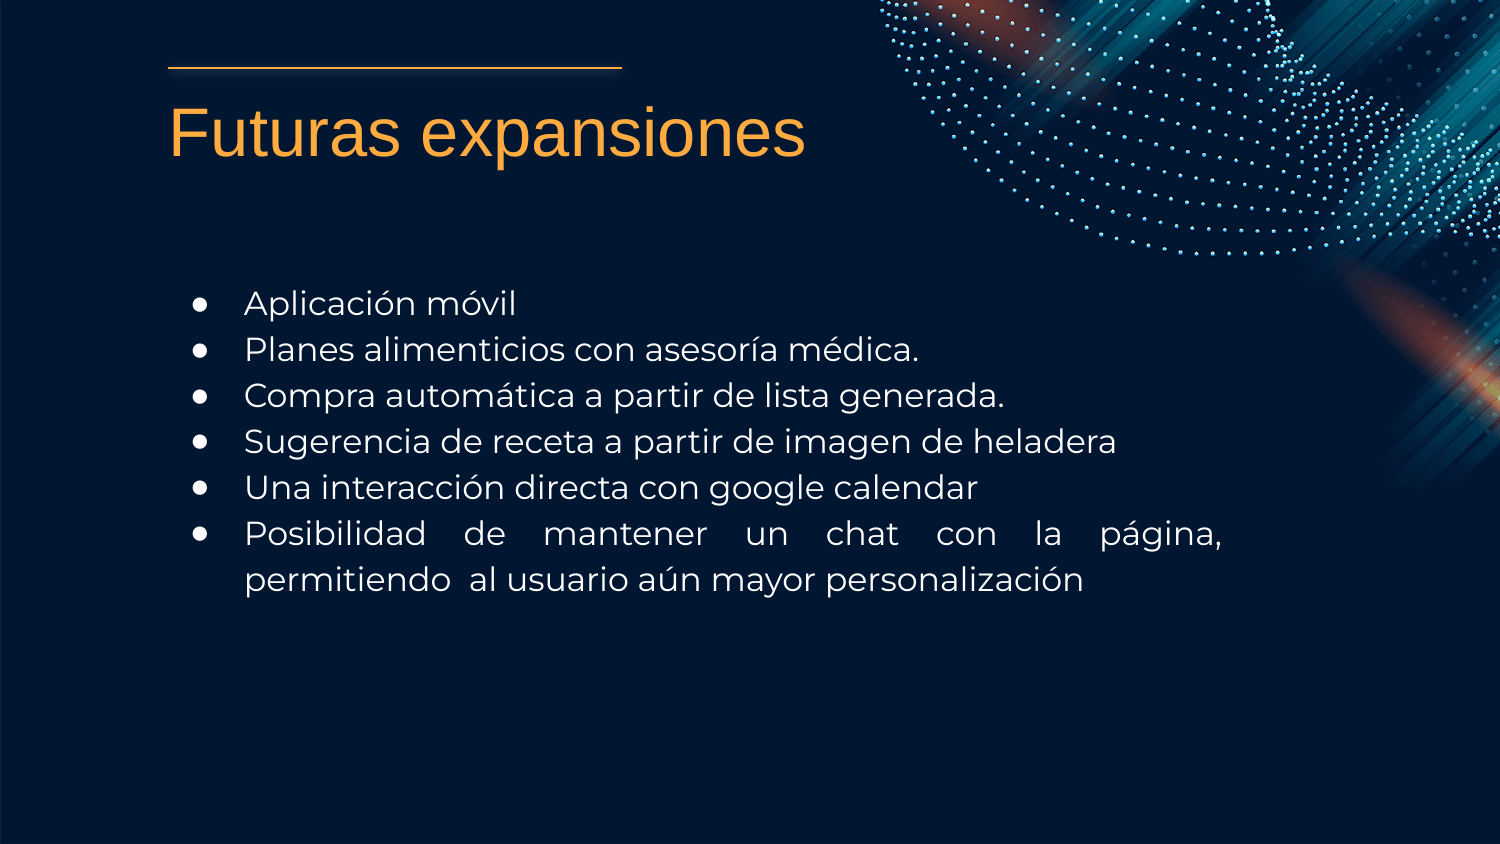

# Futuras expansiones
Aplicación móvil
Planes alimenticios con asesoría médica.
Compra automática a partir de lista generada.
Sugerencia de receta a partir de imagen de heladera
Una interacción directa con google calendar
Posibilidad de mantener un chat con la página, permitiendo  al usuario aún mayor personalización